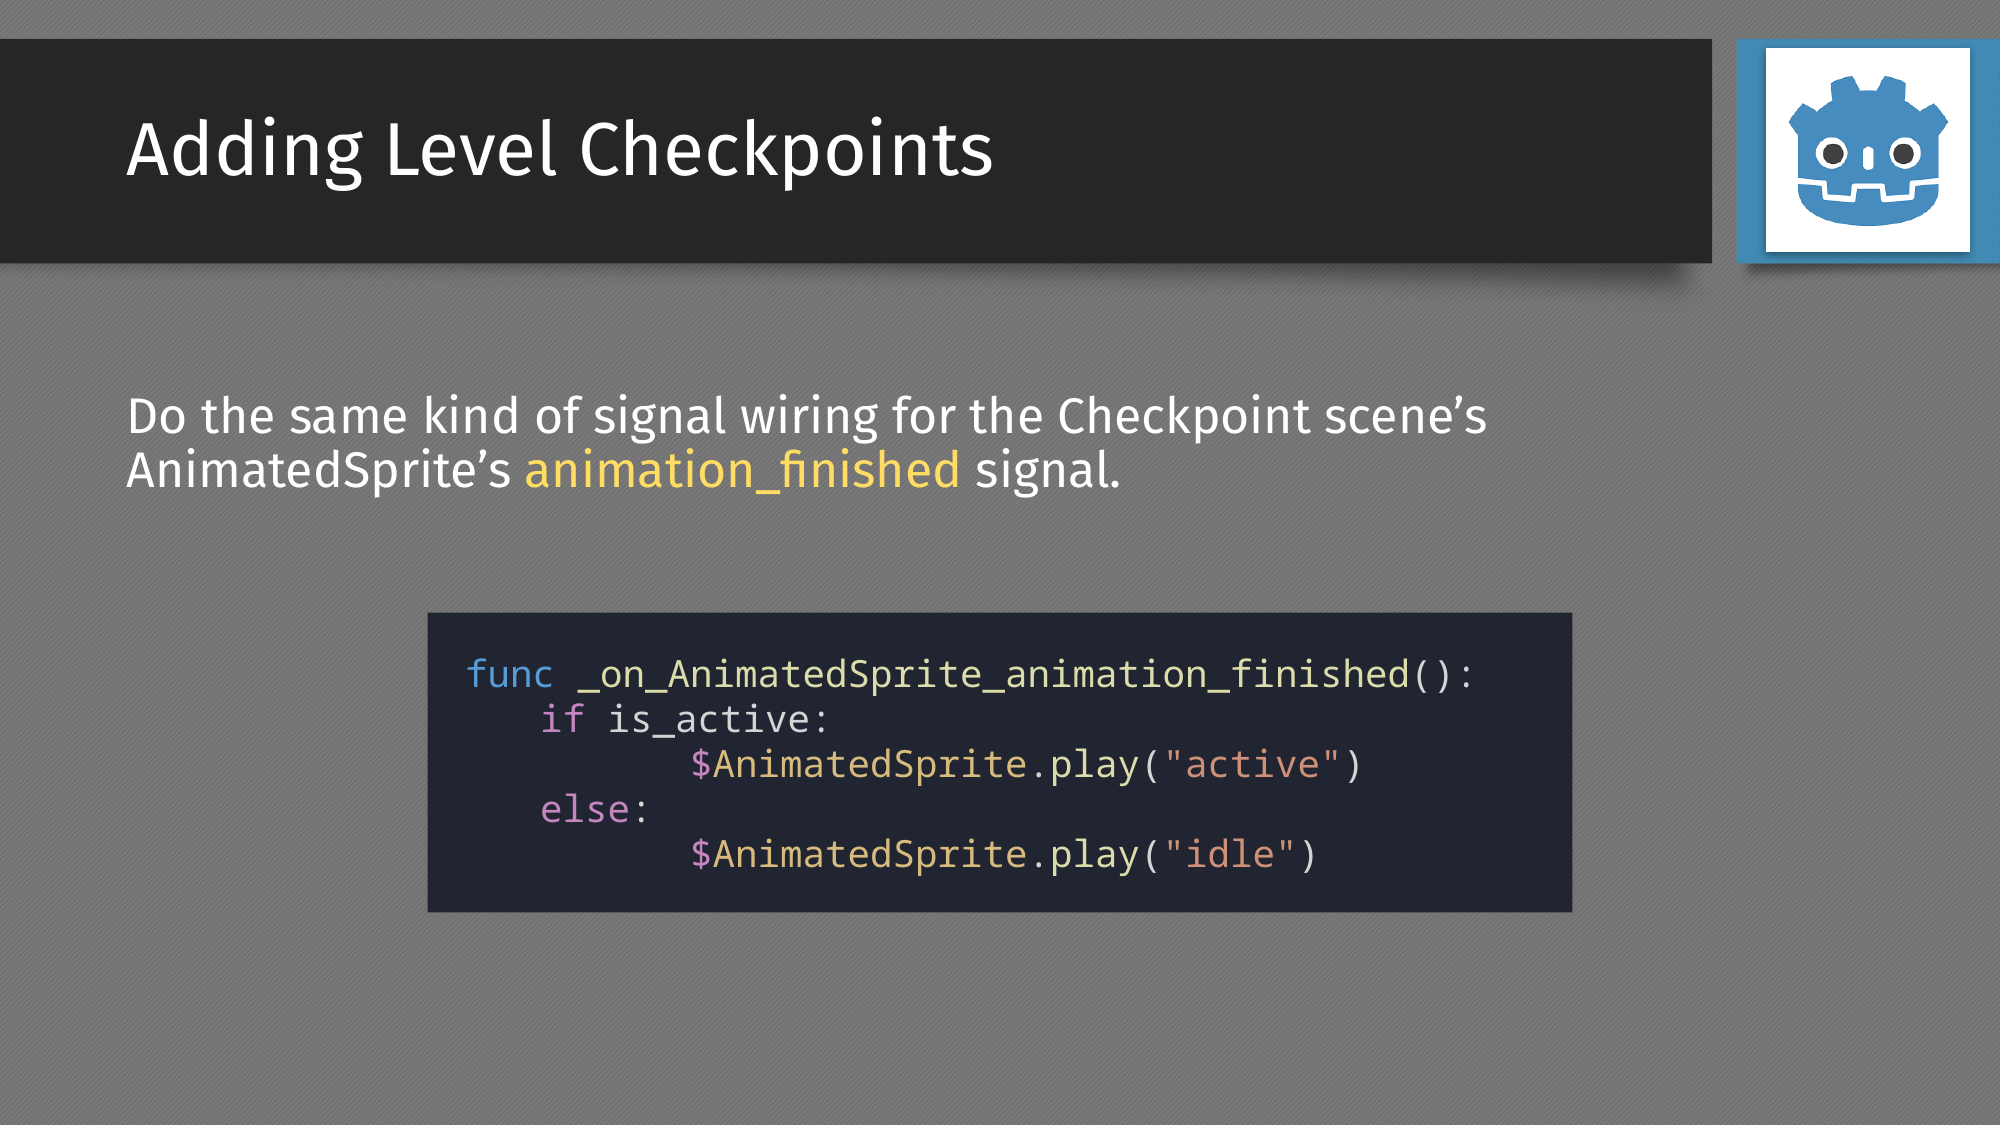

# Adding Level Checkpoints
Do the same kind of signal wiring for the Checkpoint scene’s AnimatedSprite’s animation_finished signal.
func _on_AnimatedSprite_animation_finished():
if is_active:
	$AnimatedSprite.play("active")
else:
	$AnimatedSprite.play("idle")